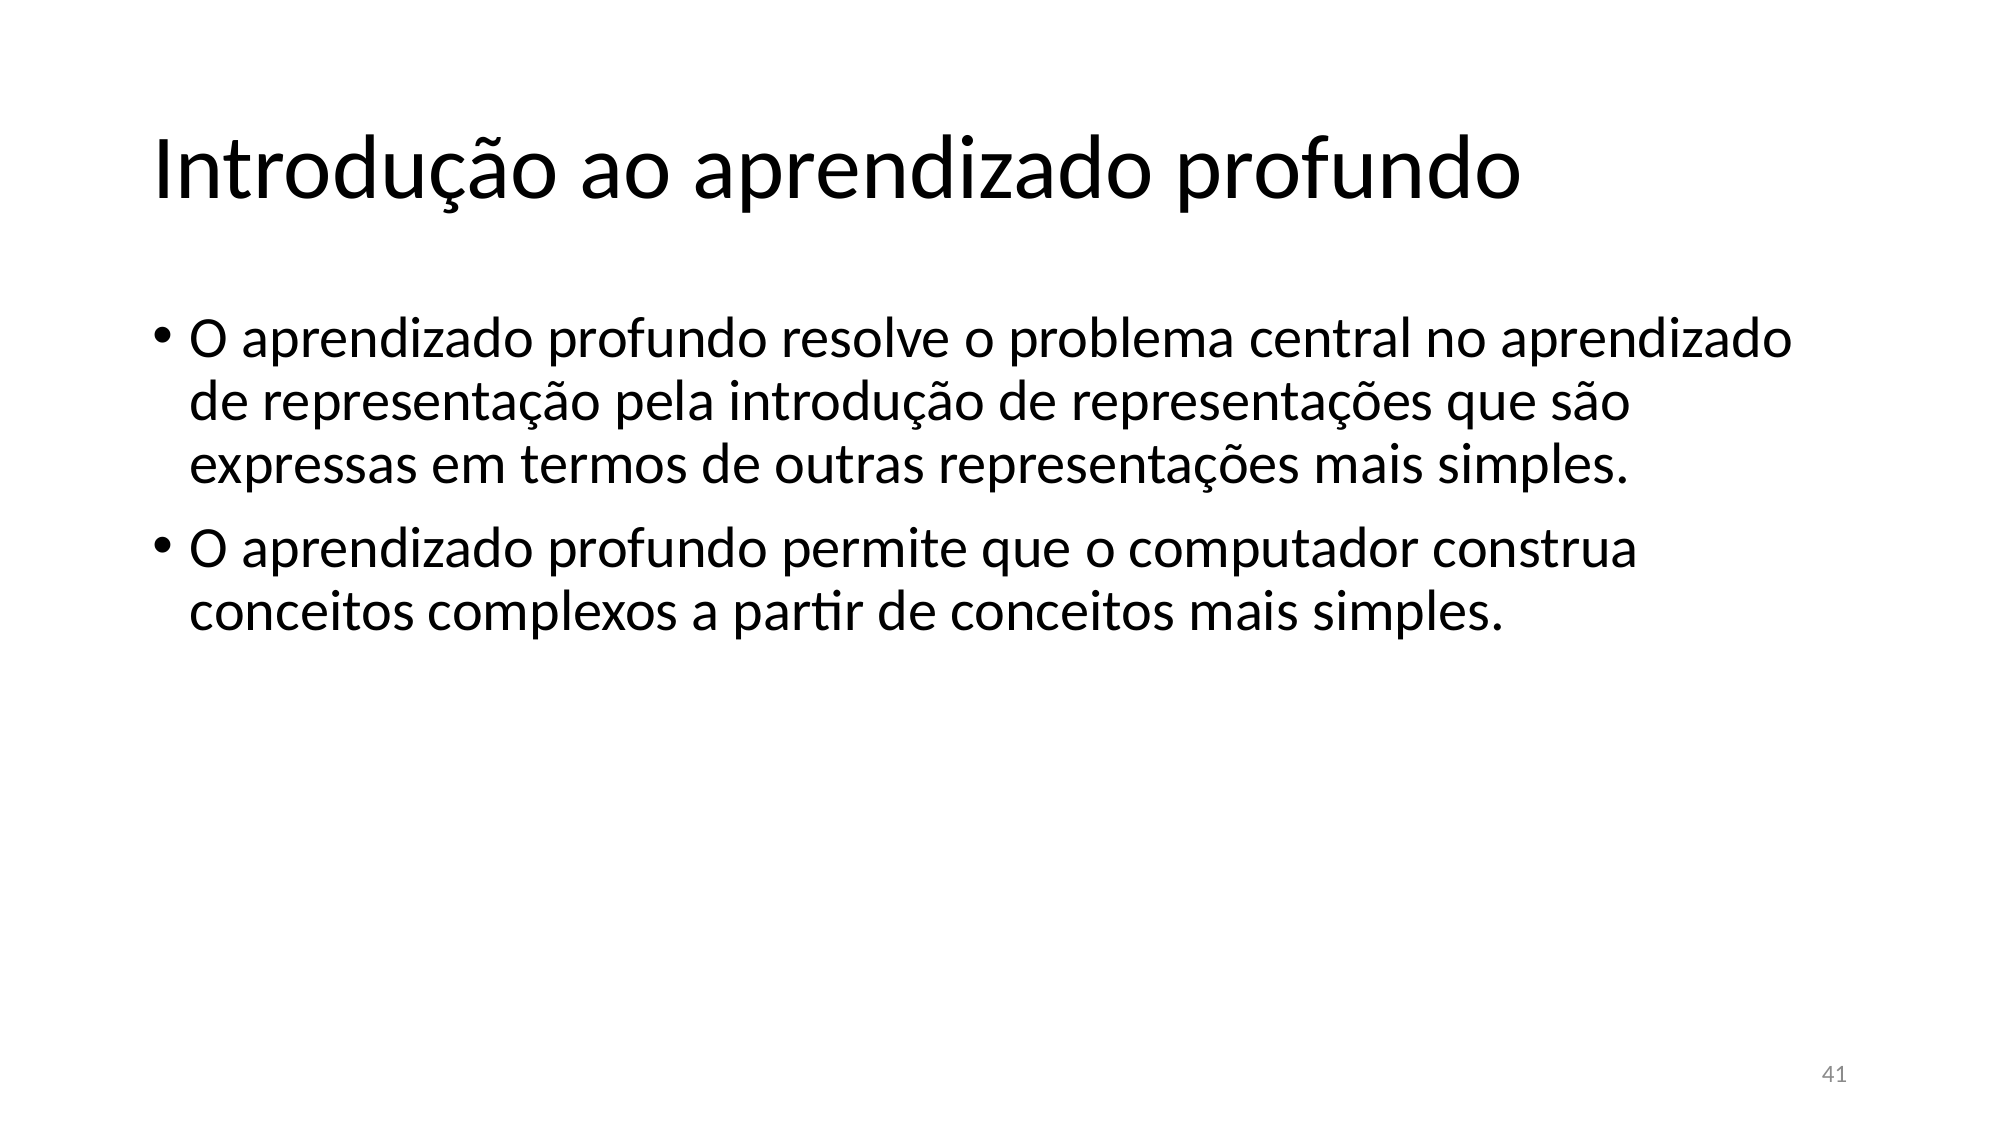

# Introdução ao aprendizado profundo
O aprendizado profundo resolve o problema central no aprendizado de representação pela introdução de representações que são expressas em termos de outras representações mais simples.
O aprendizado profundo permite que o computador construa conceitos complexos a partir de conceitos mais simples.
41